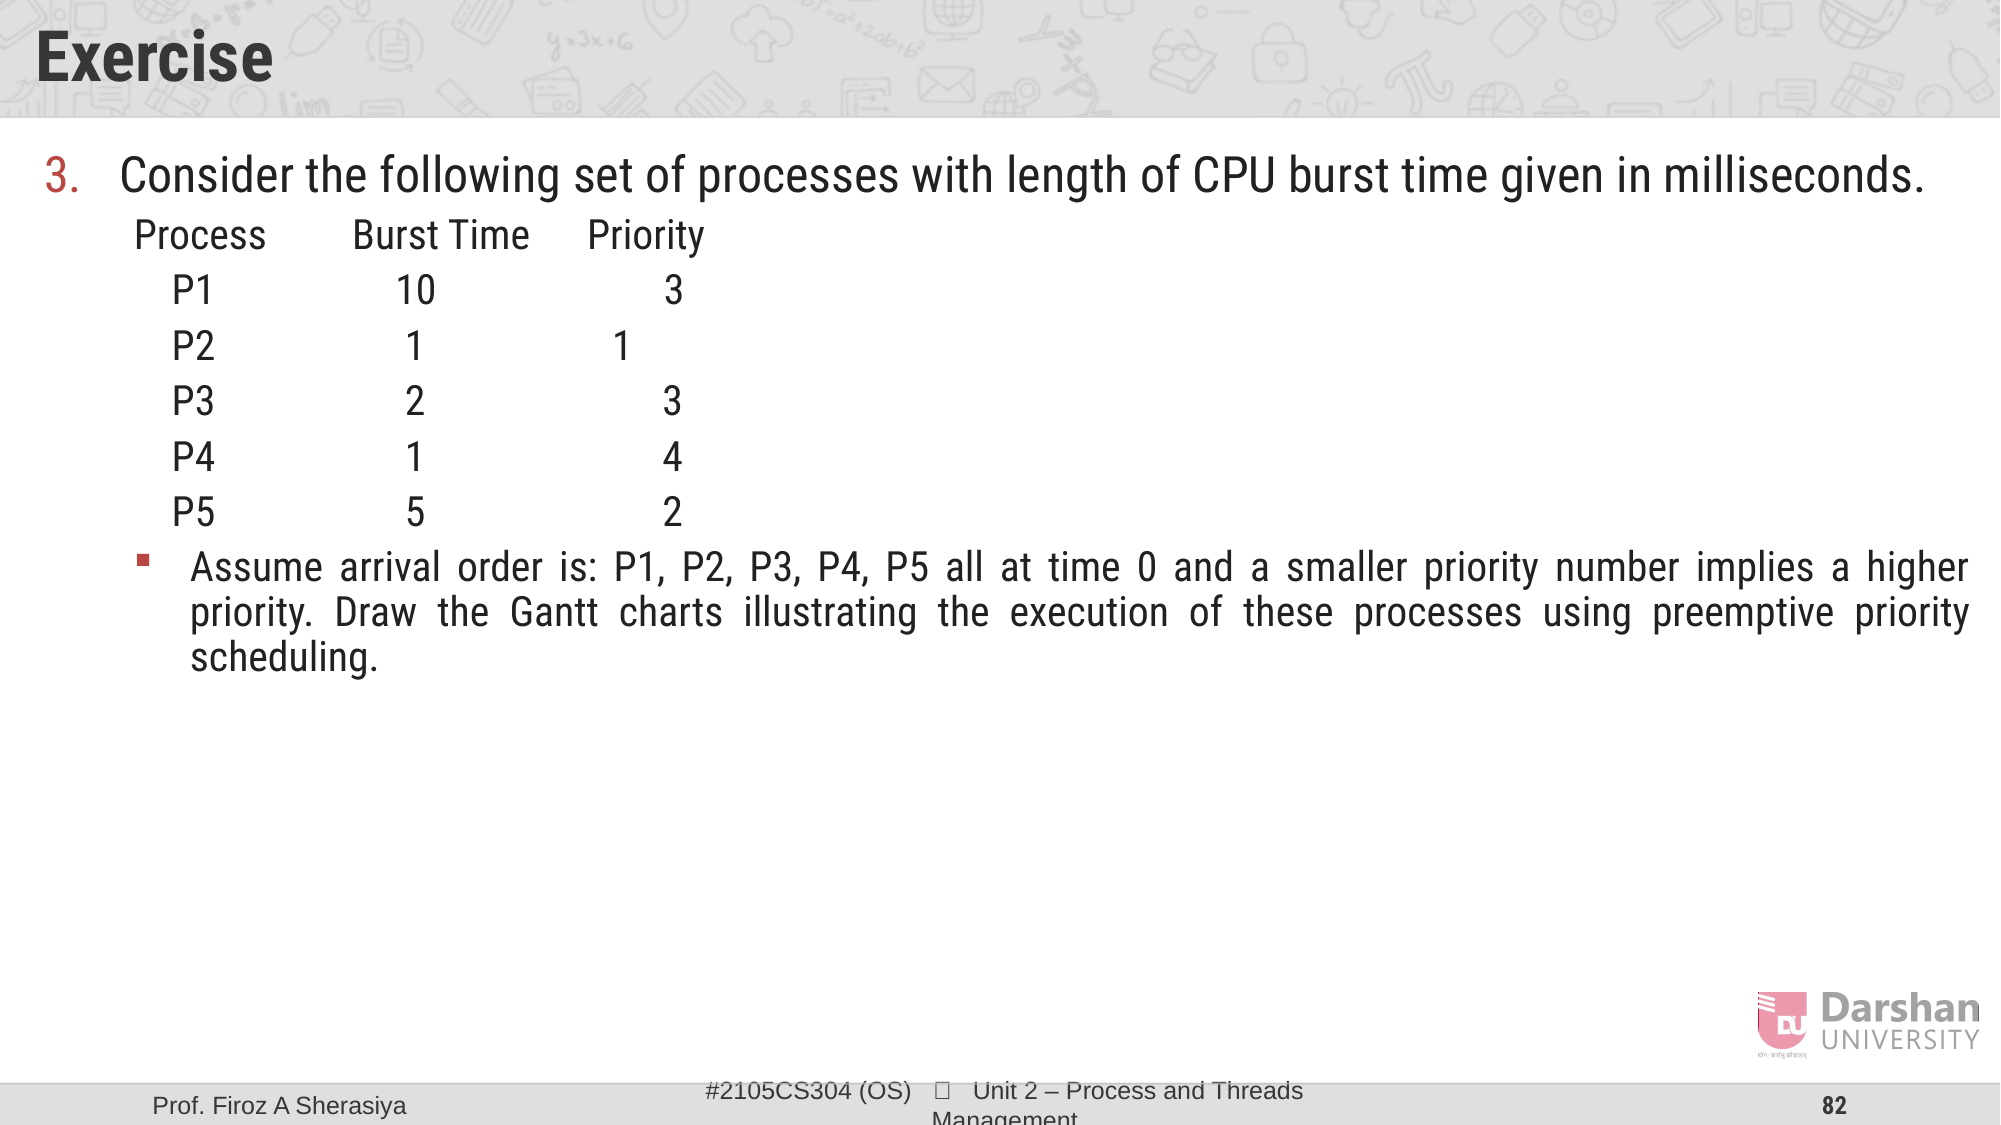

# Exercise
Consider the following set of processes with length of CPU burst time given in milliseconds.
Process         Burst Time      Priority
    P1                   10                        3
    P2                    1       	   1
    P3                    2                         3
    P4                    1                         4
    P5                    5                         2
Assume arrival order is: P1, P2, P3, P4, P5 all at time 0 and a smaller priority number implies a higher priority. Draw the Gantt charts illustrating the execution of these processes using preemptive priority scheduling.